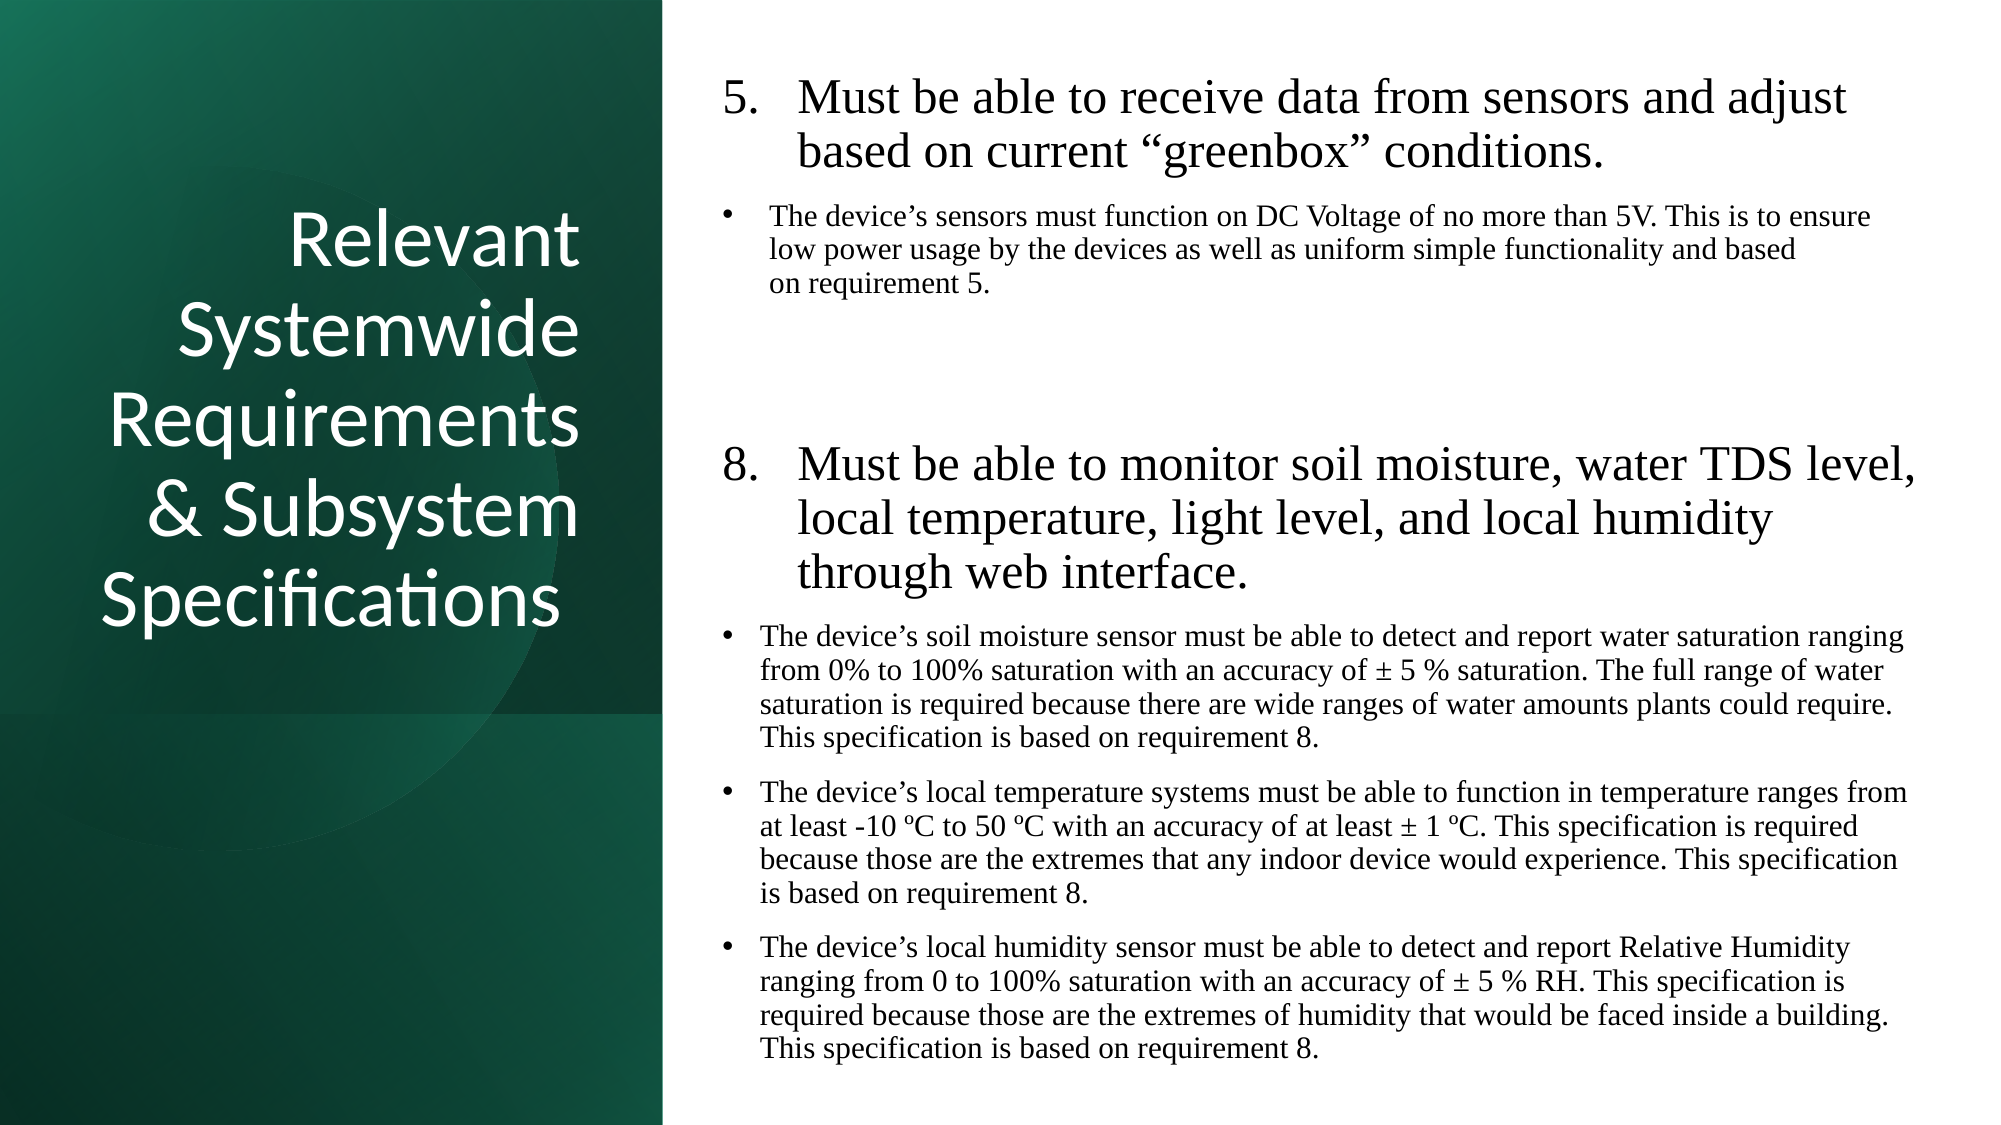

Must be able to receive data from sensors and adjust based on current “greenbox” conditions.
The device’s sensors must function on DC Voltage of no more than 5V. This is to ensure low power usage by the devices as well as uniform simple functionality and based on requirement 5.
Relevant Systemwide Requirements & Subsystem Specifications

Must be able to monitor soil moisture, water TDS level, local temperature, light level, and local humidity through web interface.
The device’s soil moisture sensor must be able to detect and report water saturation ranging from 0% to 100% saturation with an accuracy of ± 5 % saturation. The full range of water saturation is required because there are wide ranges of water amounts plants could require. This specification is based on requirement 8.
The device’s local temperature systems must be able to function in temperature ranges from at least -10 ºC to 50 ºC with an accuracy of at least ± 1 ºC. This specification is required because those are the extremes that any indoor device would experience. This specification is based on requirement 8.
The device’s local humidity sensor must be able to detect and report Relative Humidity ranging from 0 to 100% saturation with an accuracy of ± 5 % RH. This specification is required because those are the extremes of humidity that would be faced inside a building. This specification is based on requirement 8.